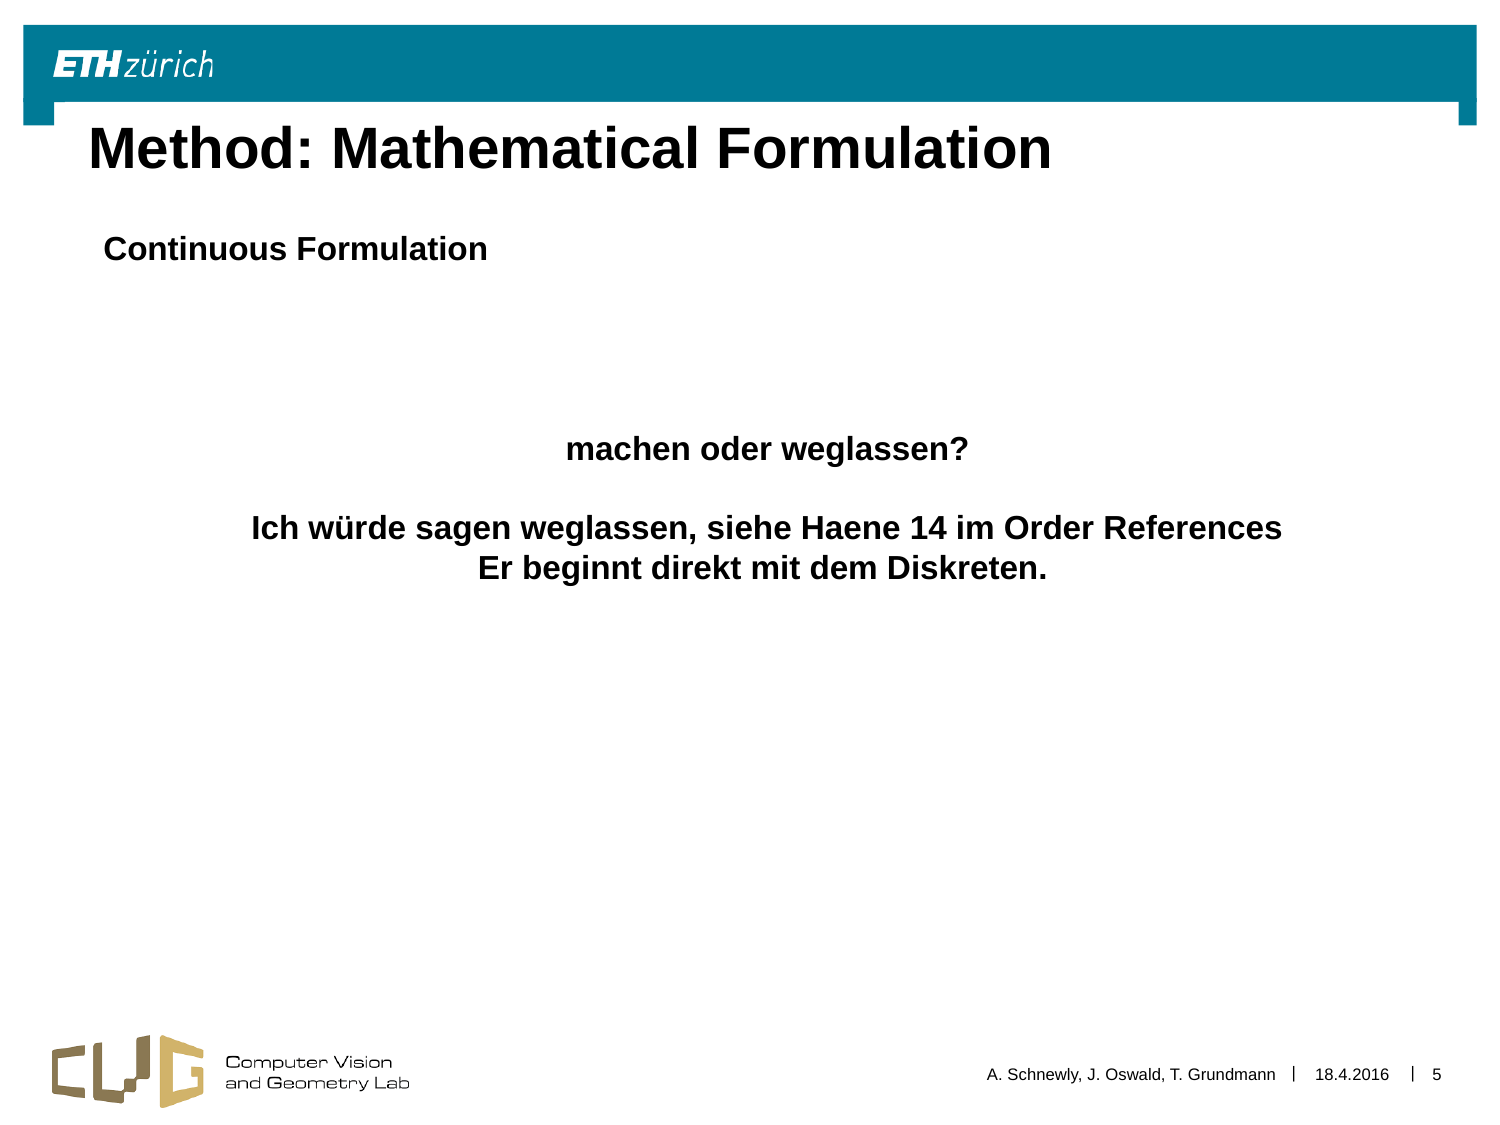

# Method: Mathematical Formulation
Continuous Formulation

machen oder weglassen?

Ich würde sagen weglassen, siehe Haene 14 im Order References
Er beginnt direkt mit dem Diskreten.

A. Schnewly, J. Oswald, T. Grundmann
18.4.2016
5